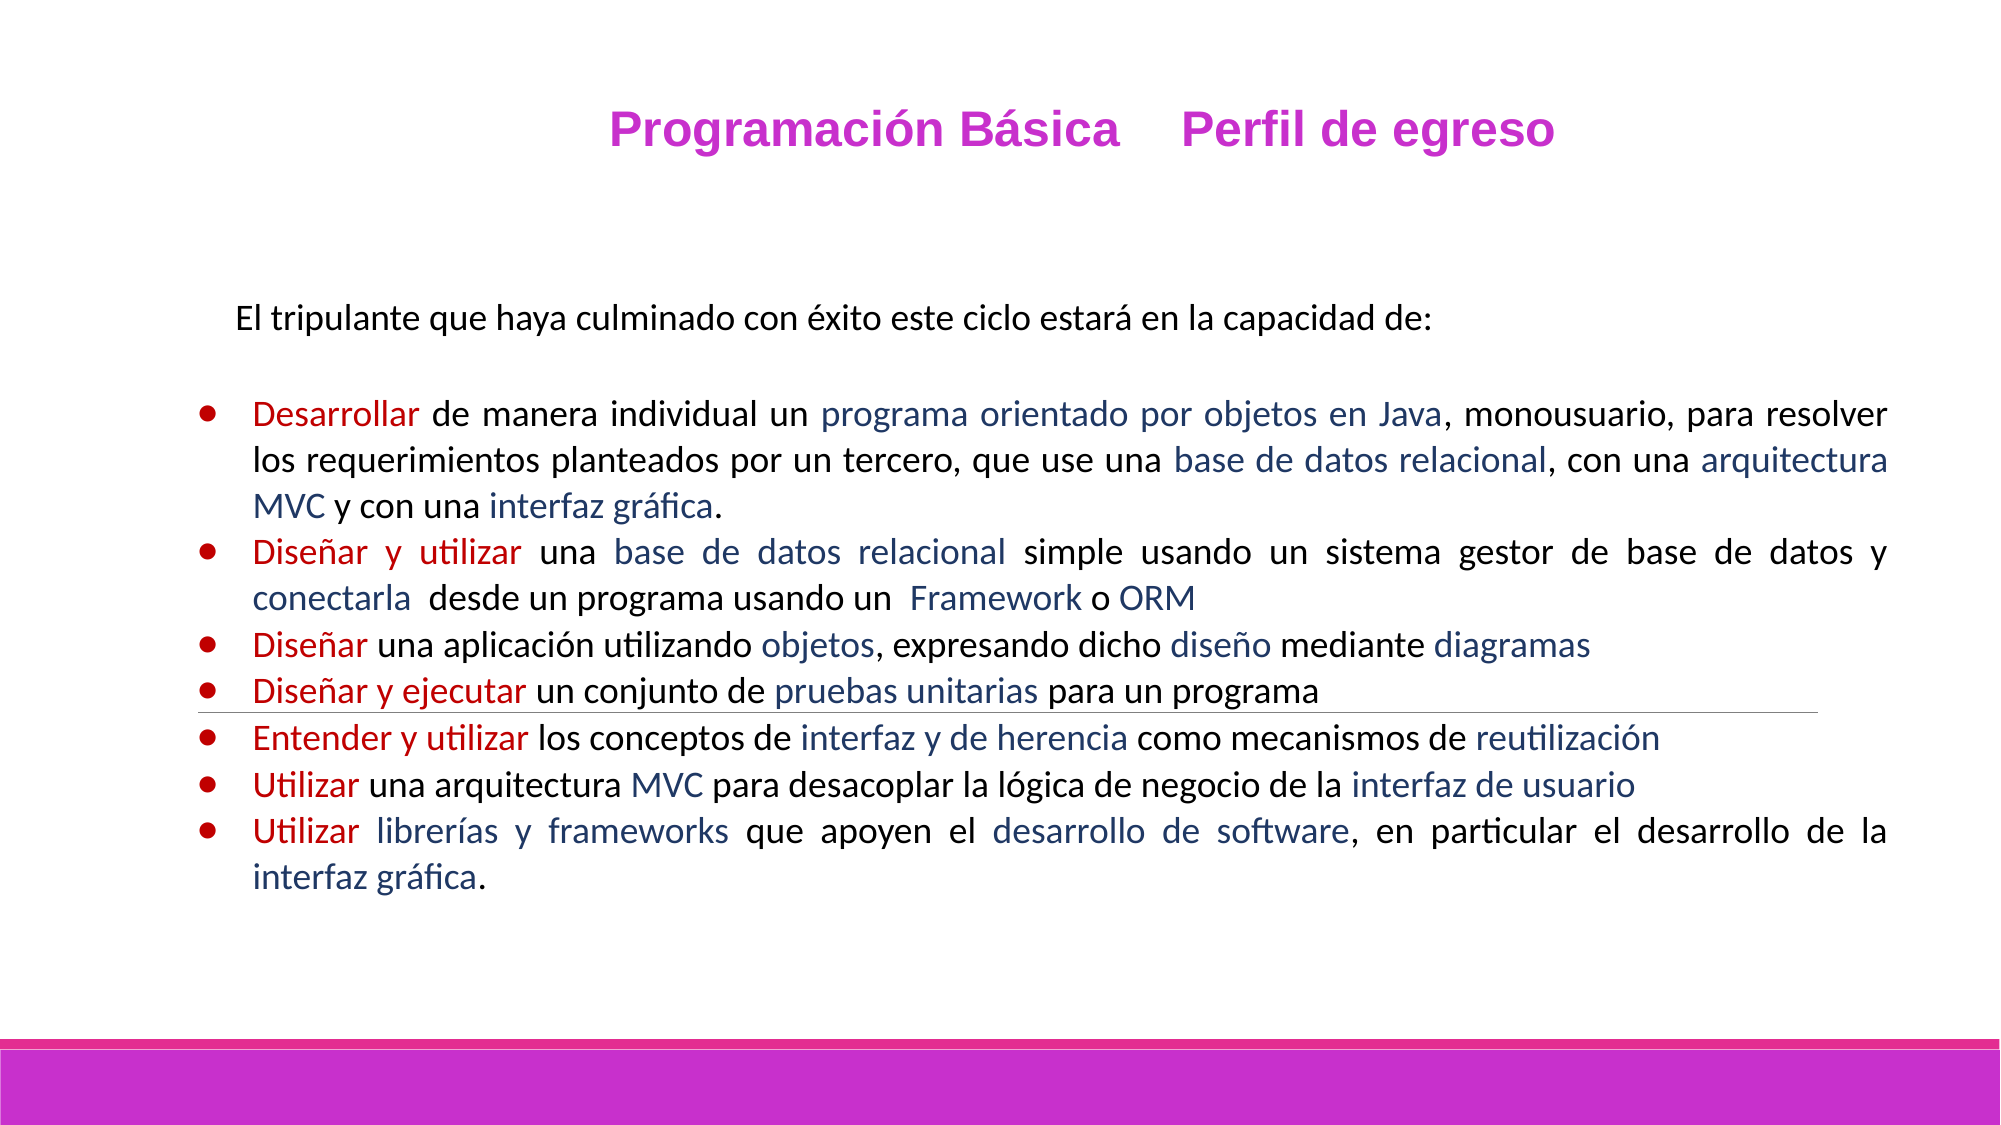

Perfil de egreso
Programación Básica
El tripulante que haya culminado con éxito este ciclo estará en la capacidad de:

Desarrollar de manera individual un programa orientado por objetos en Java, monousuario, para resolver los requerimientos planteados por un tercero, que use una base de datos relacional, con una arquitectura MVC y con una interfaz gráfica.
Diseñar y utilizar una base de datos relacional simple usando un sistema gestor de base de datos y conectarla  desde un programa usando un  Framework o ORM
Diseñar una aplicación utilizando objetos, expresando dicho diseño mediante diagramas
Diseñar y ejecutar un conjunto de pruebas unitarias para un programa
Entender y utilizar los conceptos de interfaz y de herencia como mecanismos de reutilización
Utilizar una arquitectura MVC para desacoplar la lógica de negocio de la interfaz de usuario
Utilizar librerías y frameworks que apoyen el desarrollo de software, en particular el desarrollo de la interfaz gráfica.